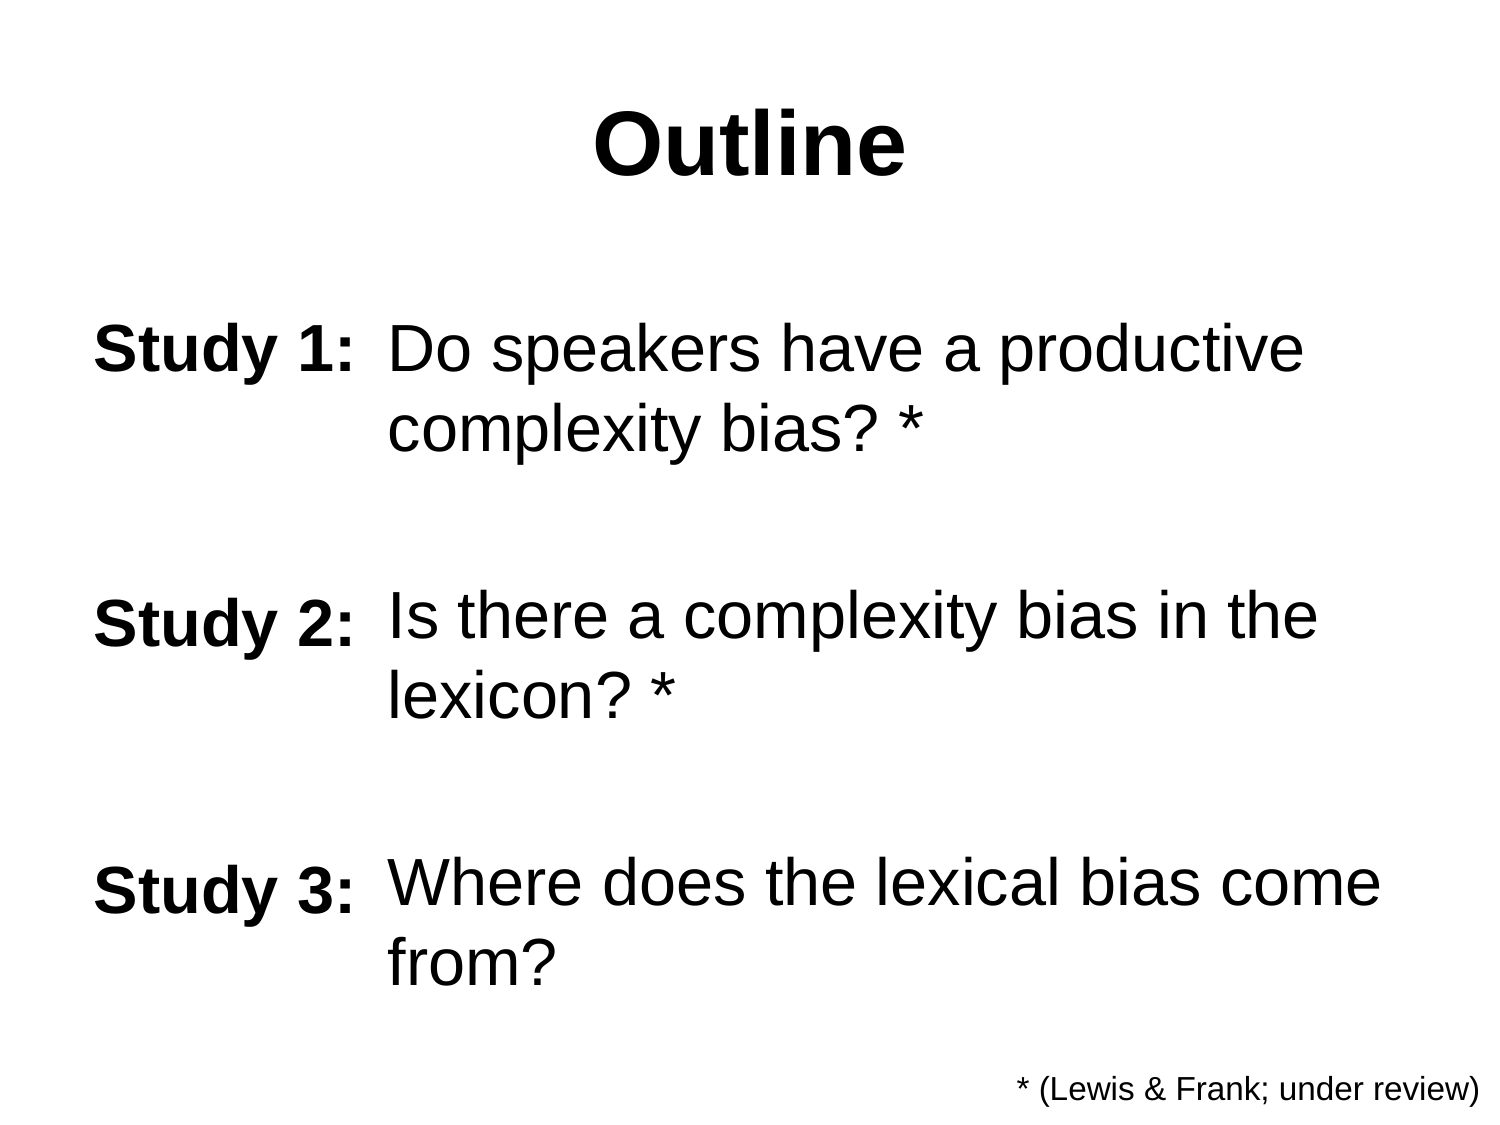

# Outline
Study 1:
Do speakers have a productive complexity bias? *

Is there a complexity bias in the lexicon? *

Where does the lexical bias come from?

Study 2:

Study 3:

* (Lewis & Frank; under review)